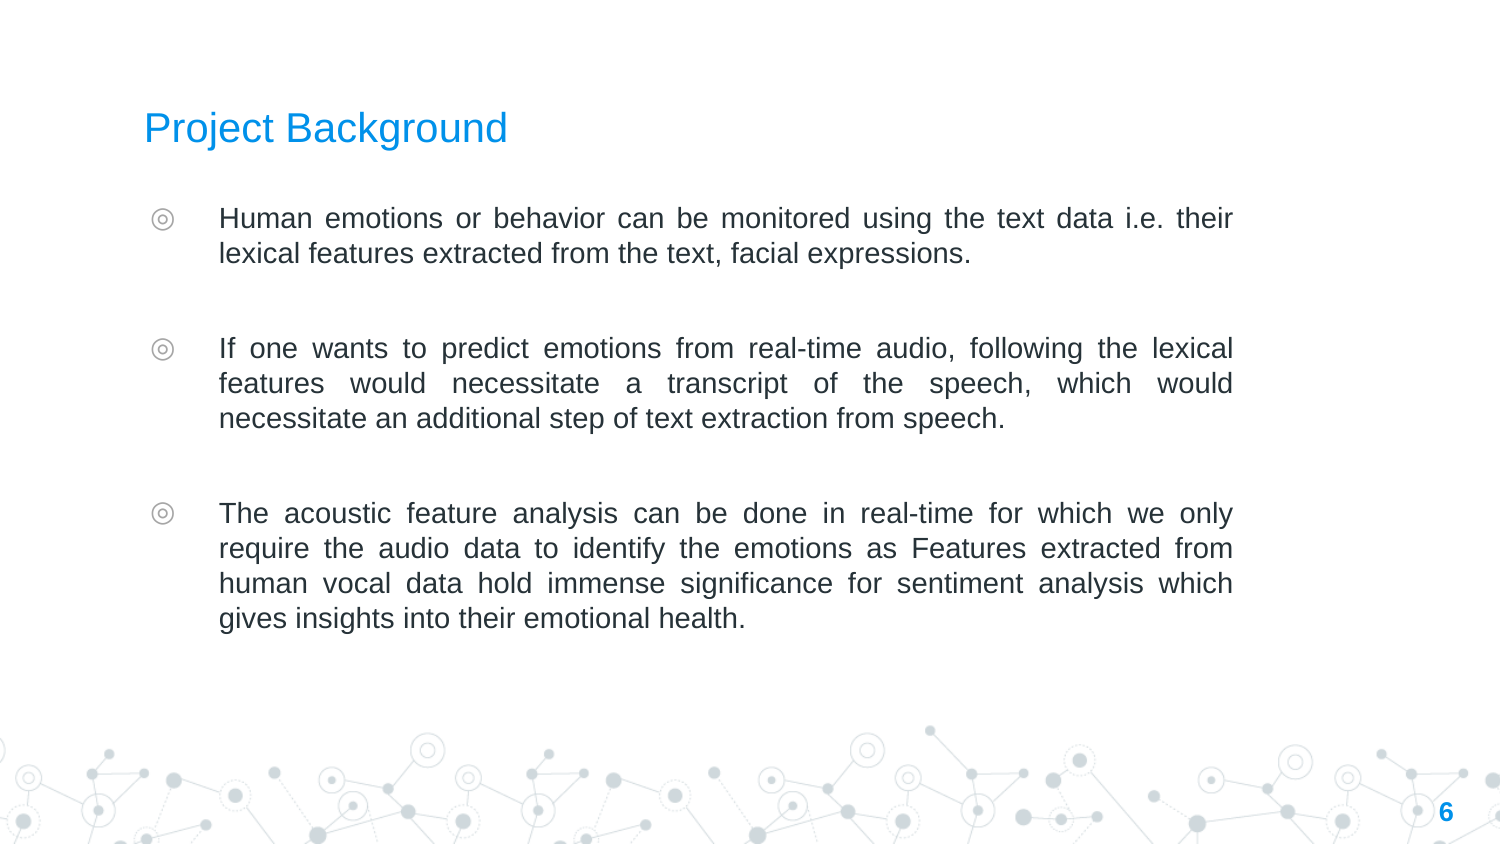

# Project Background
Human emotions or behavior can be monitored using the text data i.e. their lexical features extracted from the text, facial expressions.

If one wants to predict emotions from real-time audio, following the lexical features would necessitate a transcript of the speech, which would necessitate an additional step of text extraction from speech.

The acoustic feature analysis can be done in real-time for which we only require the audio data to identify the emotions as Features extracted from human vocal data hold immense significance for sentiment analysis which gives insights into their emotional health.
6